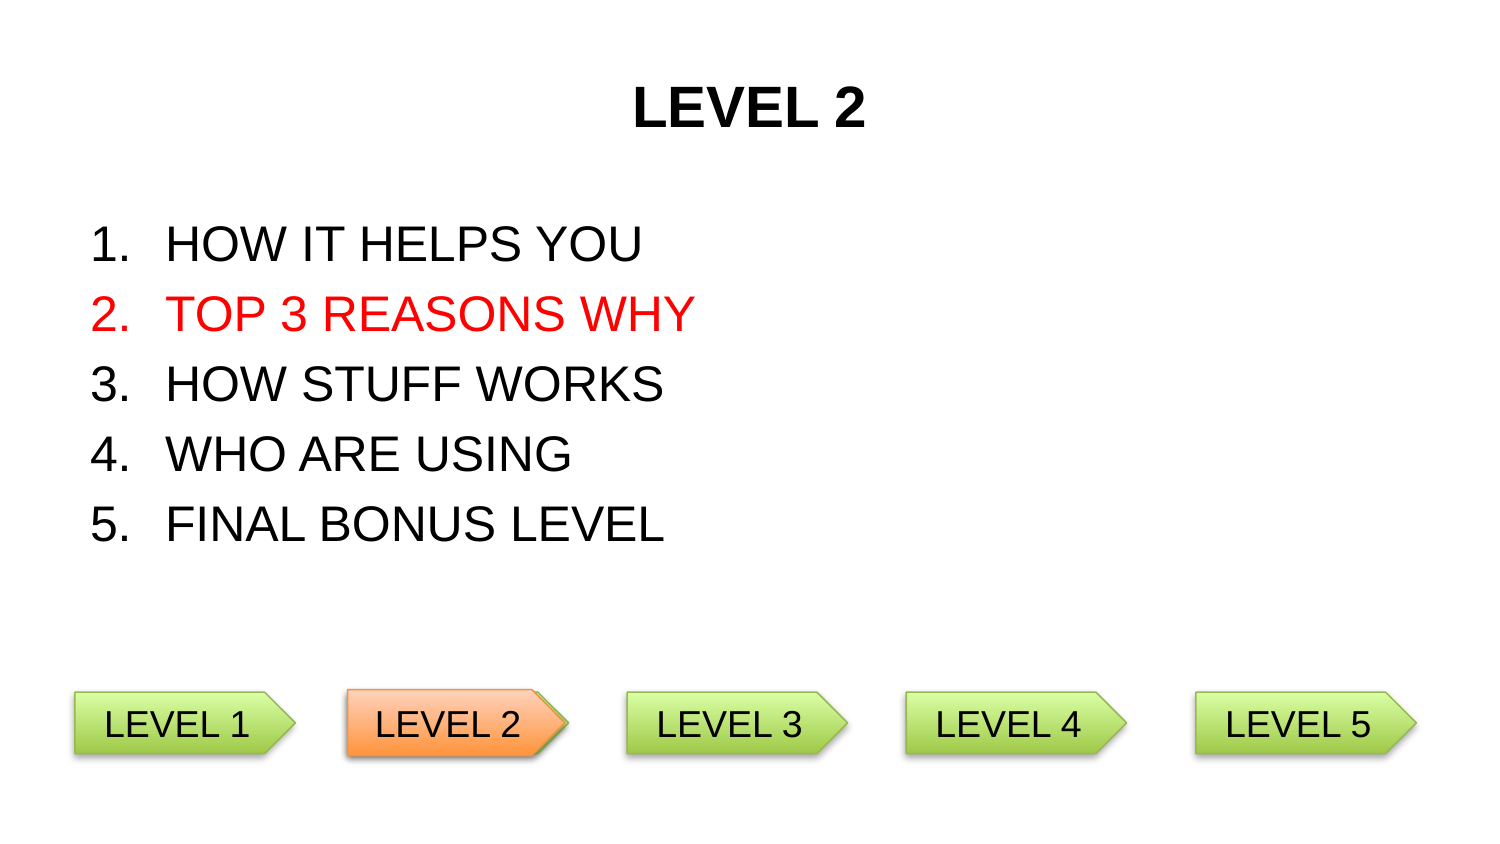

# LEVEL 2

HOW IT HELPS YOU
TOP 3 REASONS WHY
HOW STUFF WORKS
WHO ARE USING
FINAL BONUS LEVEL
LEVEL 2
14